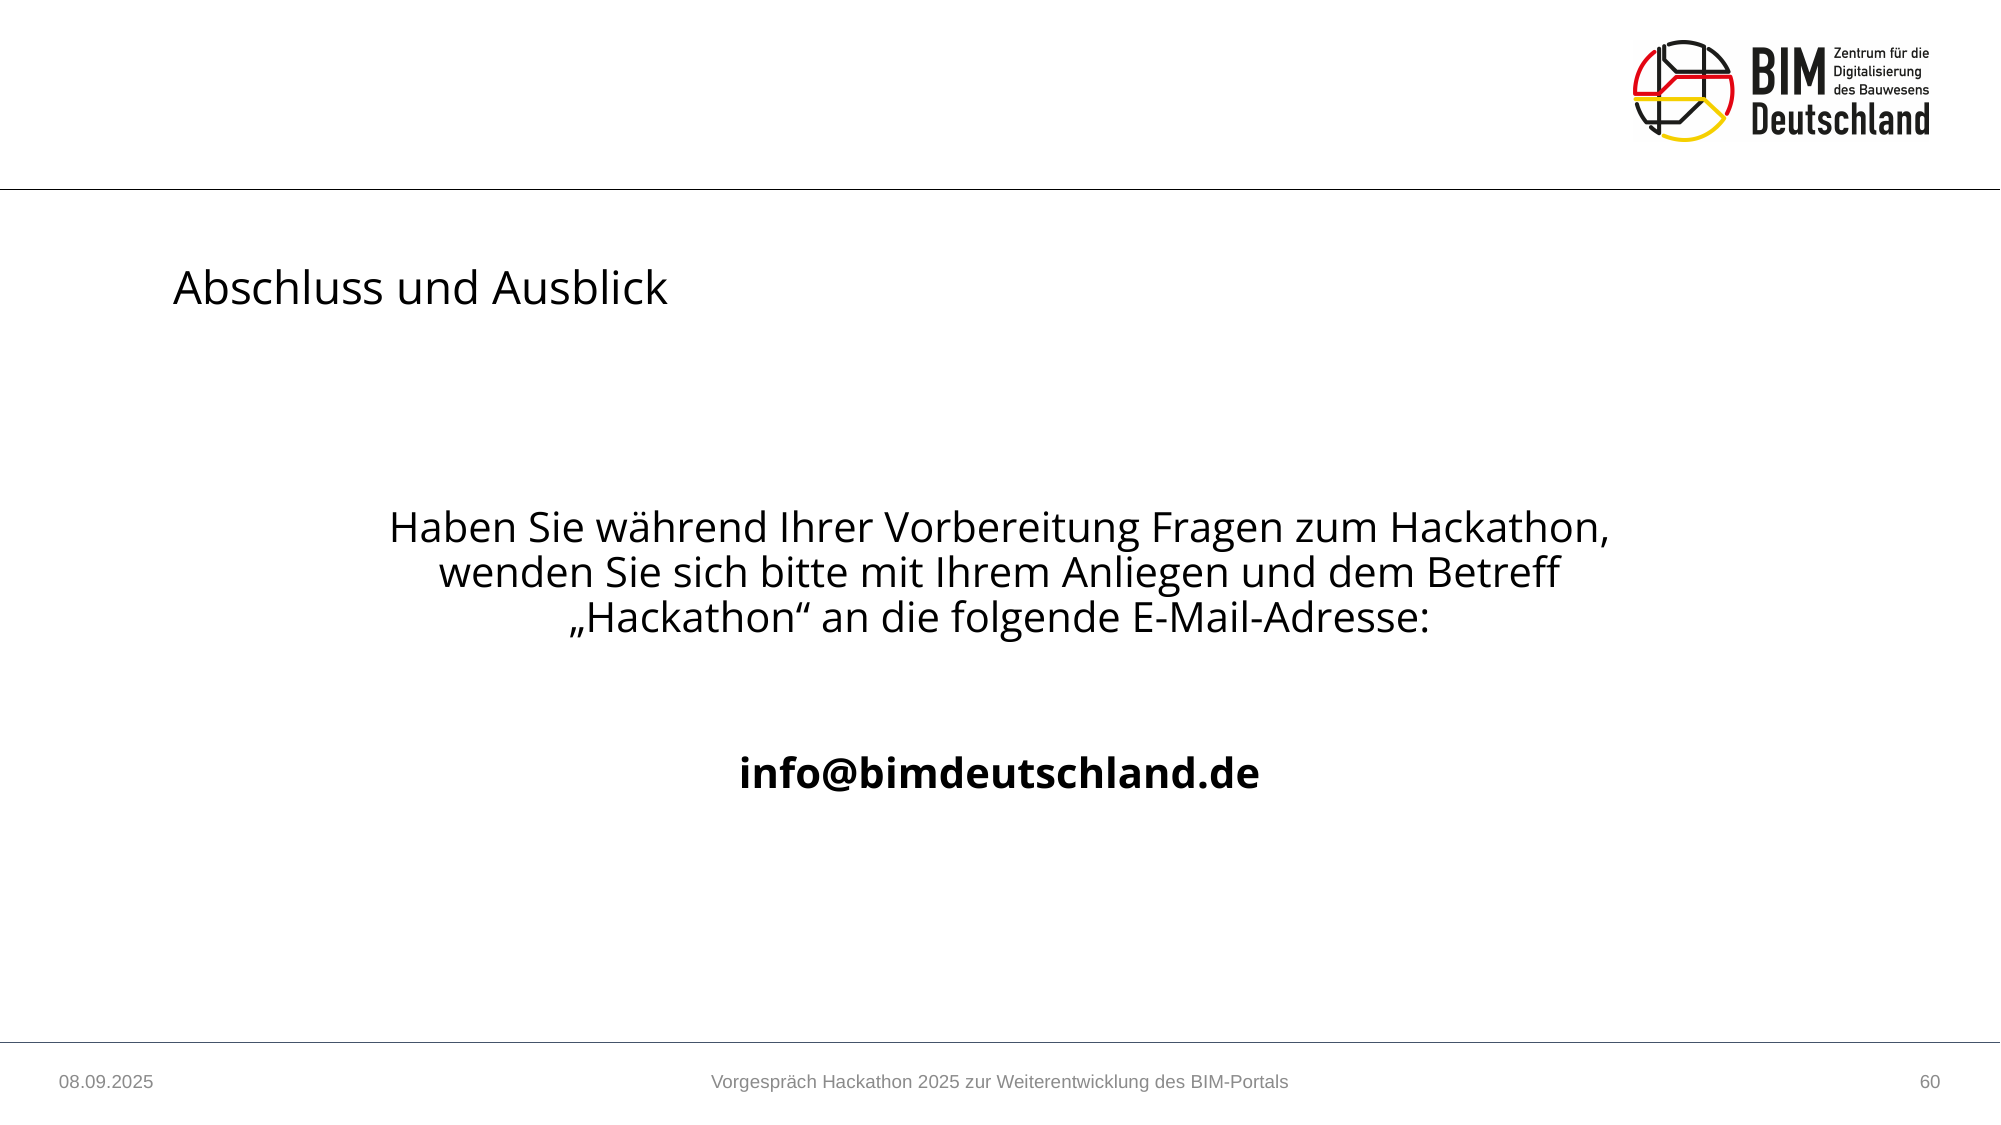

# Abschluss und Ausblick

Haben Sie während Ihrer Vorbereitung Fragen zum Hackathon, wenden Sie sich bitte mit Ihrem Anliegen und dem Betreff „Hackathon“ an die folgende E-Mail-Adresse:
info@bimdeutschland.de
08.09.2025
Vorgespräch Hackathon 2025 zur Weiterentwicklung des BIM-Portals
60